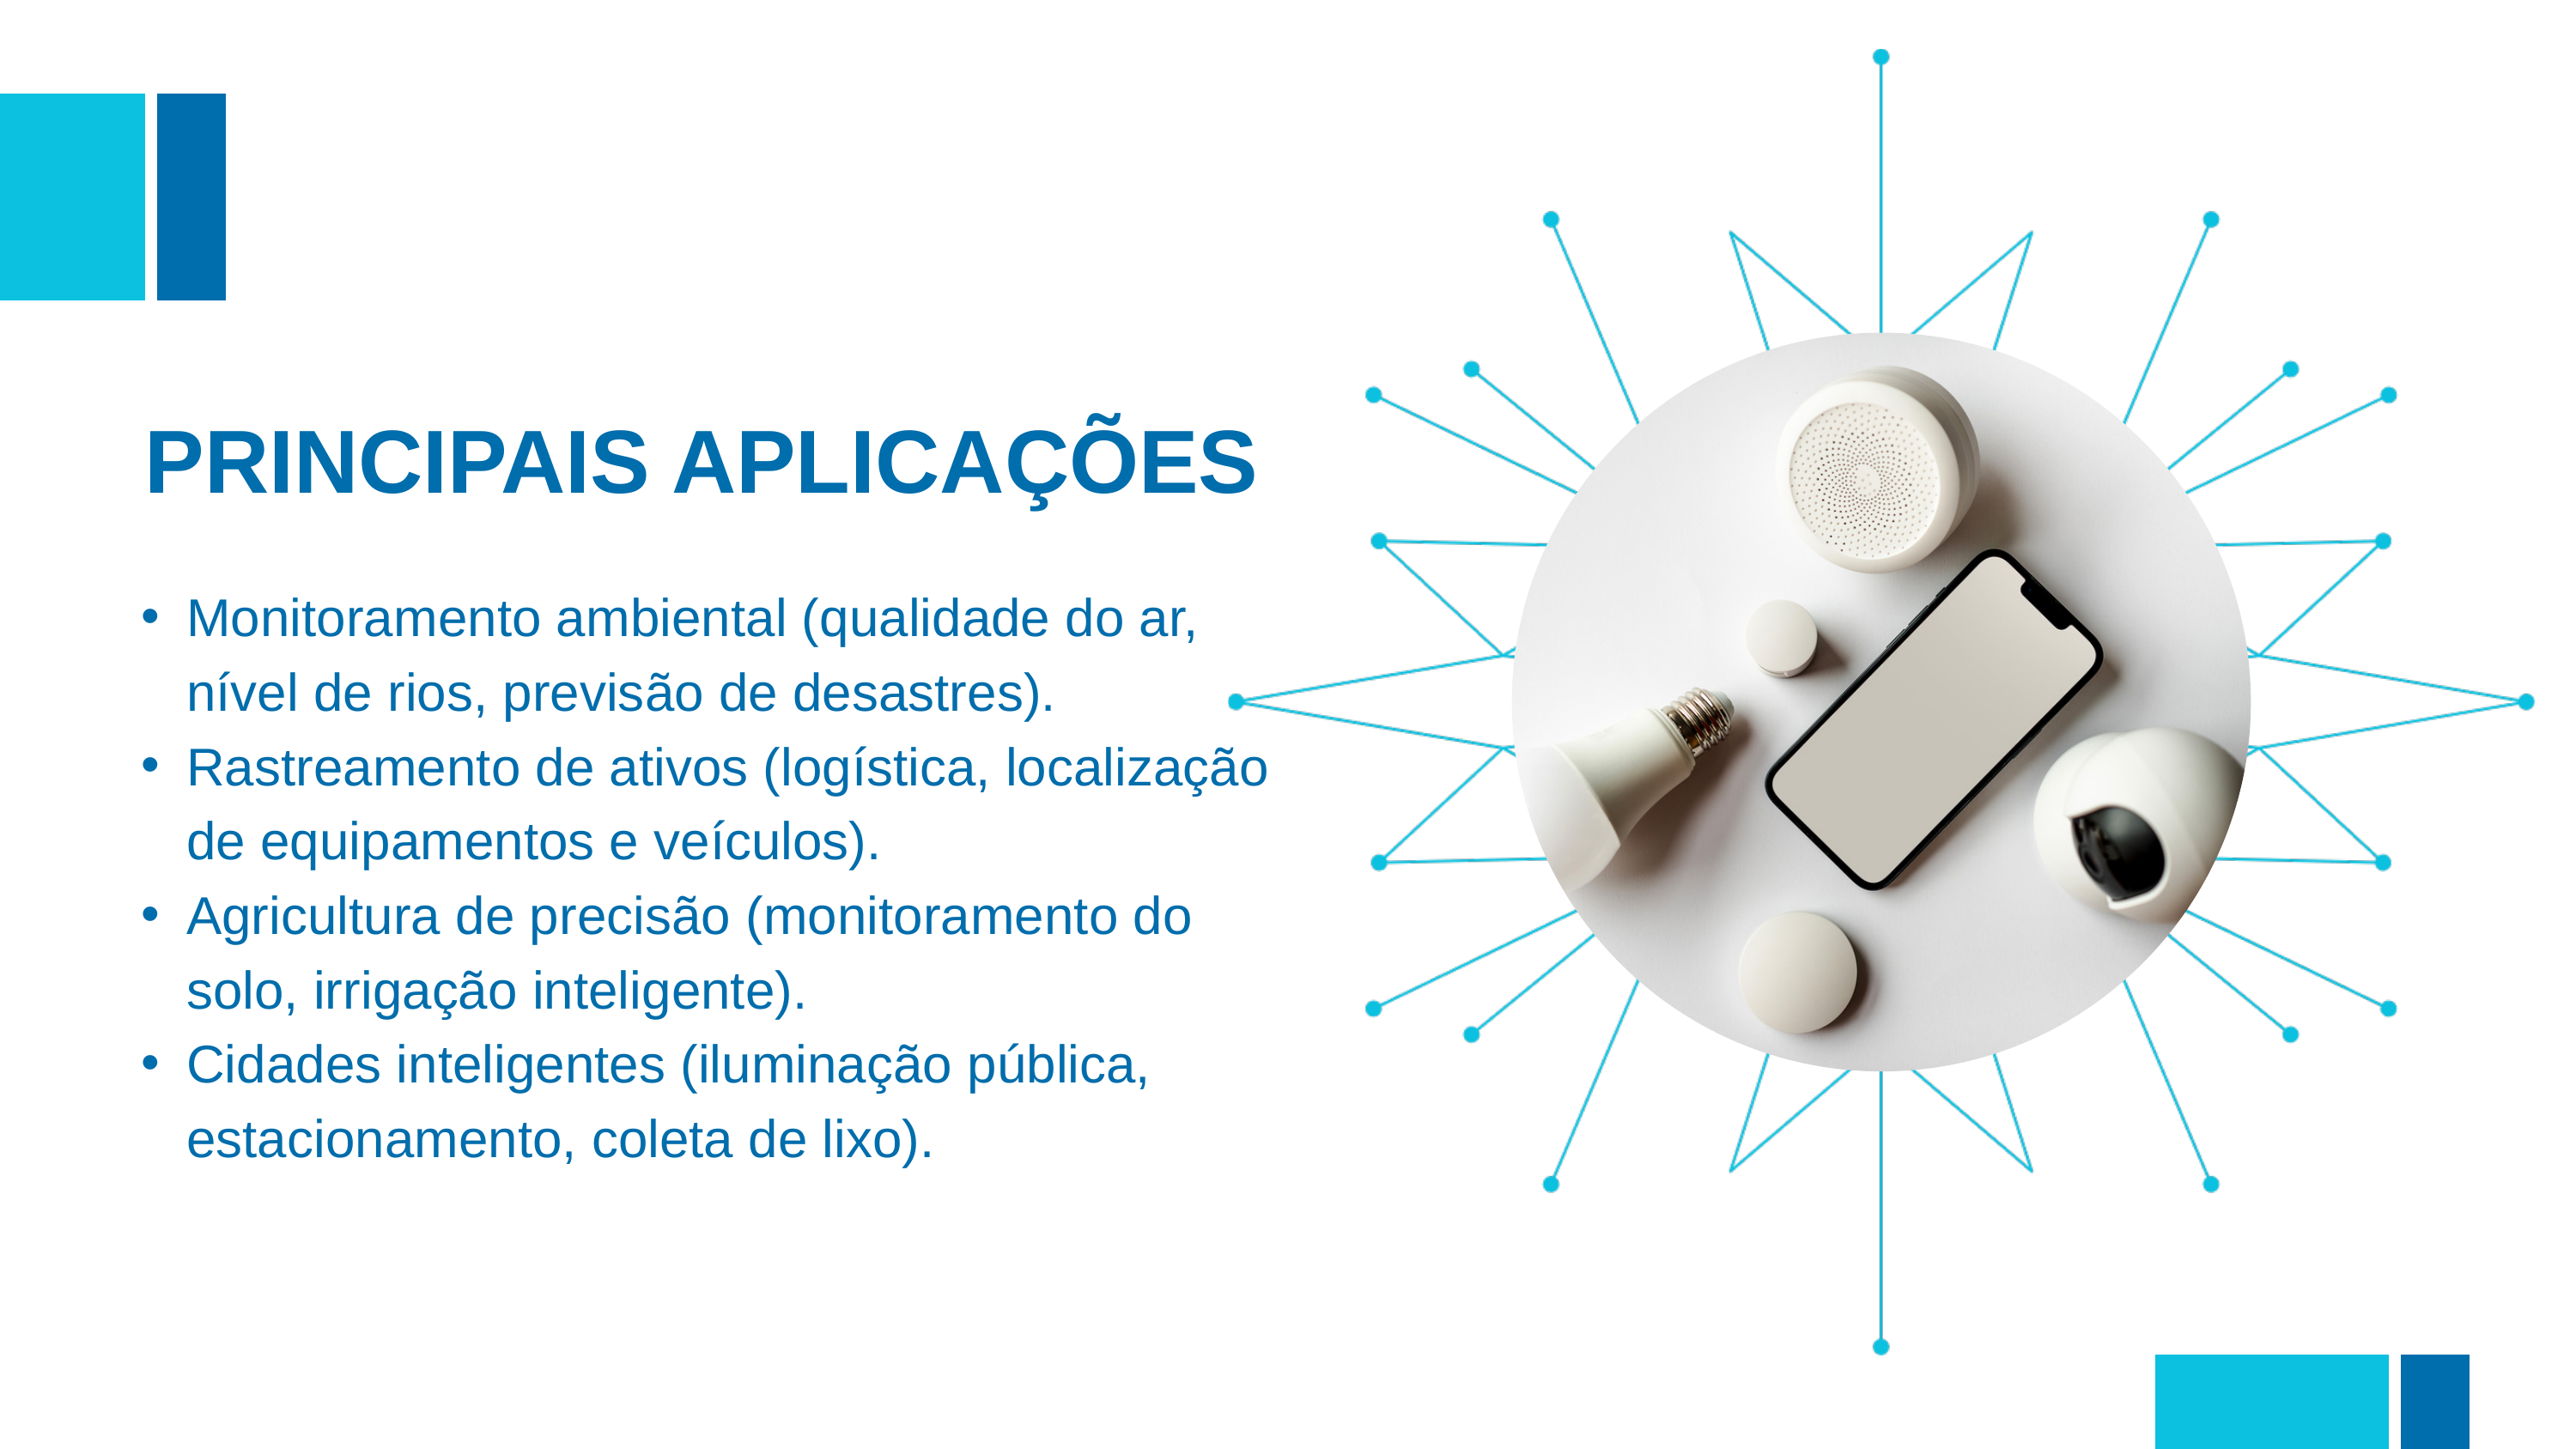

PRINCIPAIS APLICAÇÕES

Monitoramento ambiental (qualidade do ar, nível de rios, previsão de desastres).
Rastreamento de ativos (logística, localização de equipamentos e veículos).
Agricultura de precisão (monitoramento do solo, irrigação inteligente).
Cidades inteligentes (iluminação pública, estacionamento, coleta de lixo).